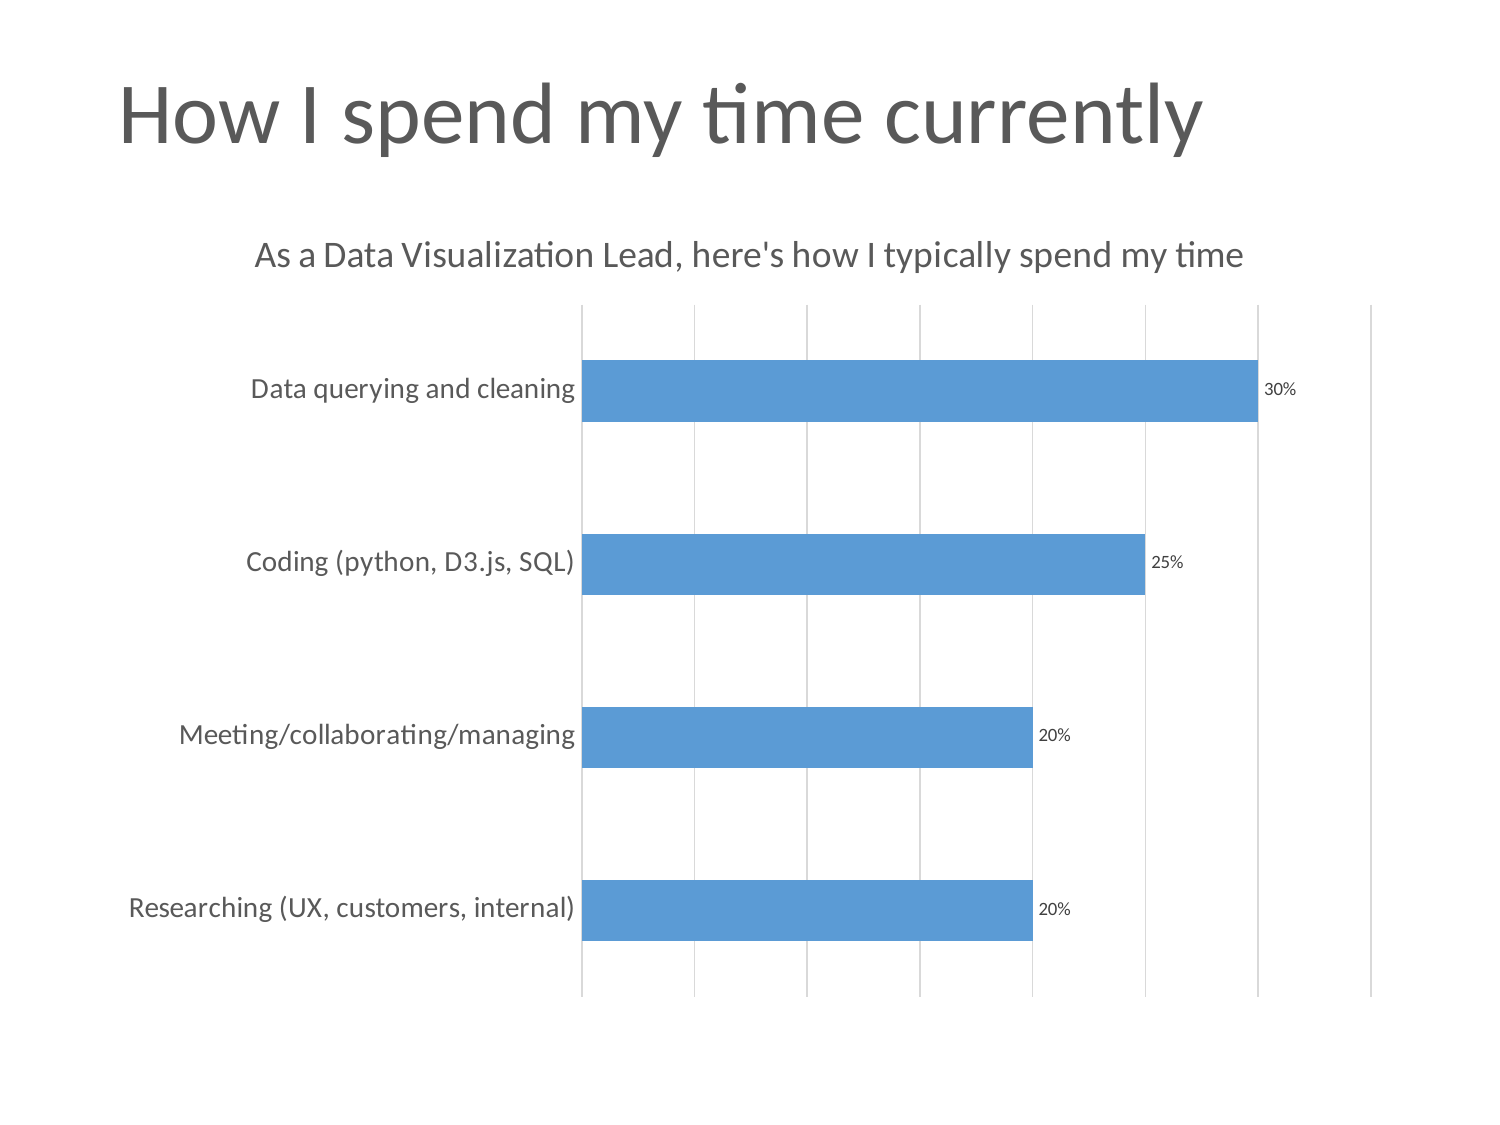

# How I spend my time currently

### Chart: As a Data Visualization Lead, here's how I typically spend my time

| Category |  |
|---|---|
| Researching (UX, customers, internal) | 0.2 |
| Meeting/collaborating/managing | 0.2 |
| Coding (python, D3.js, SQL) | 0.25 |
| Data querying and cleaning | 0.3 |